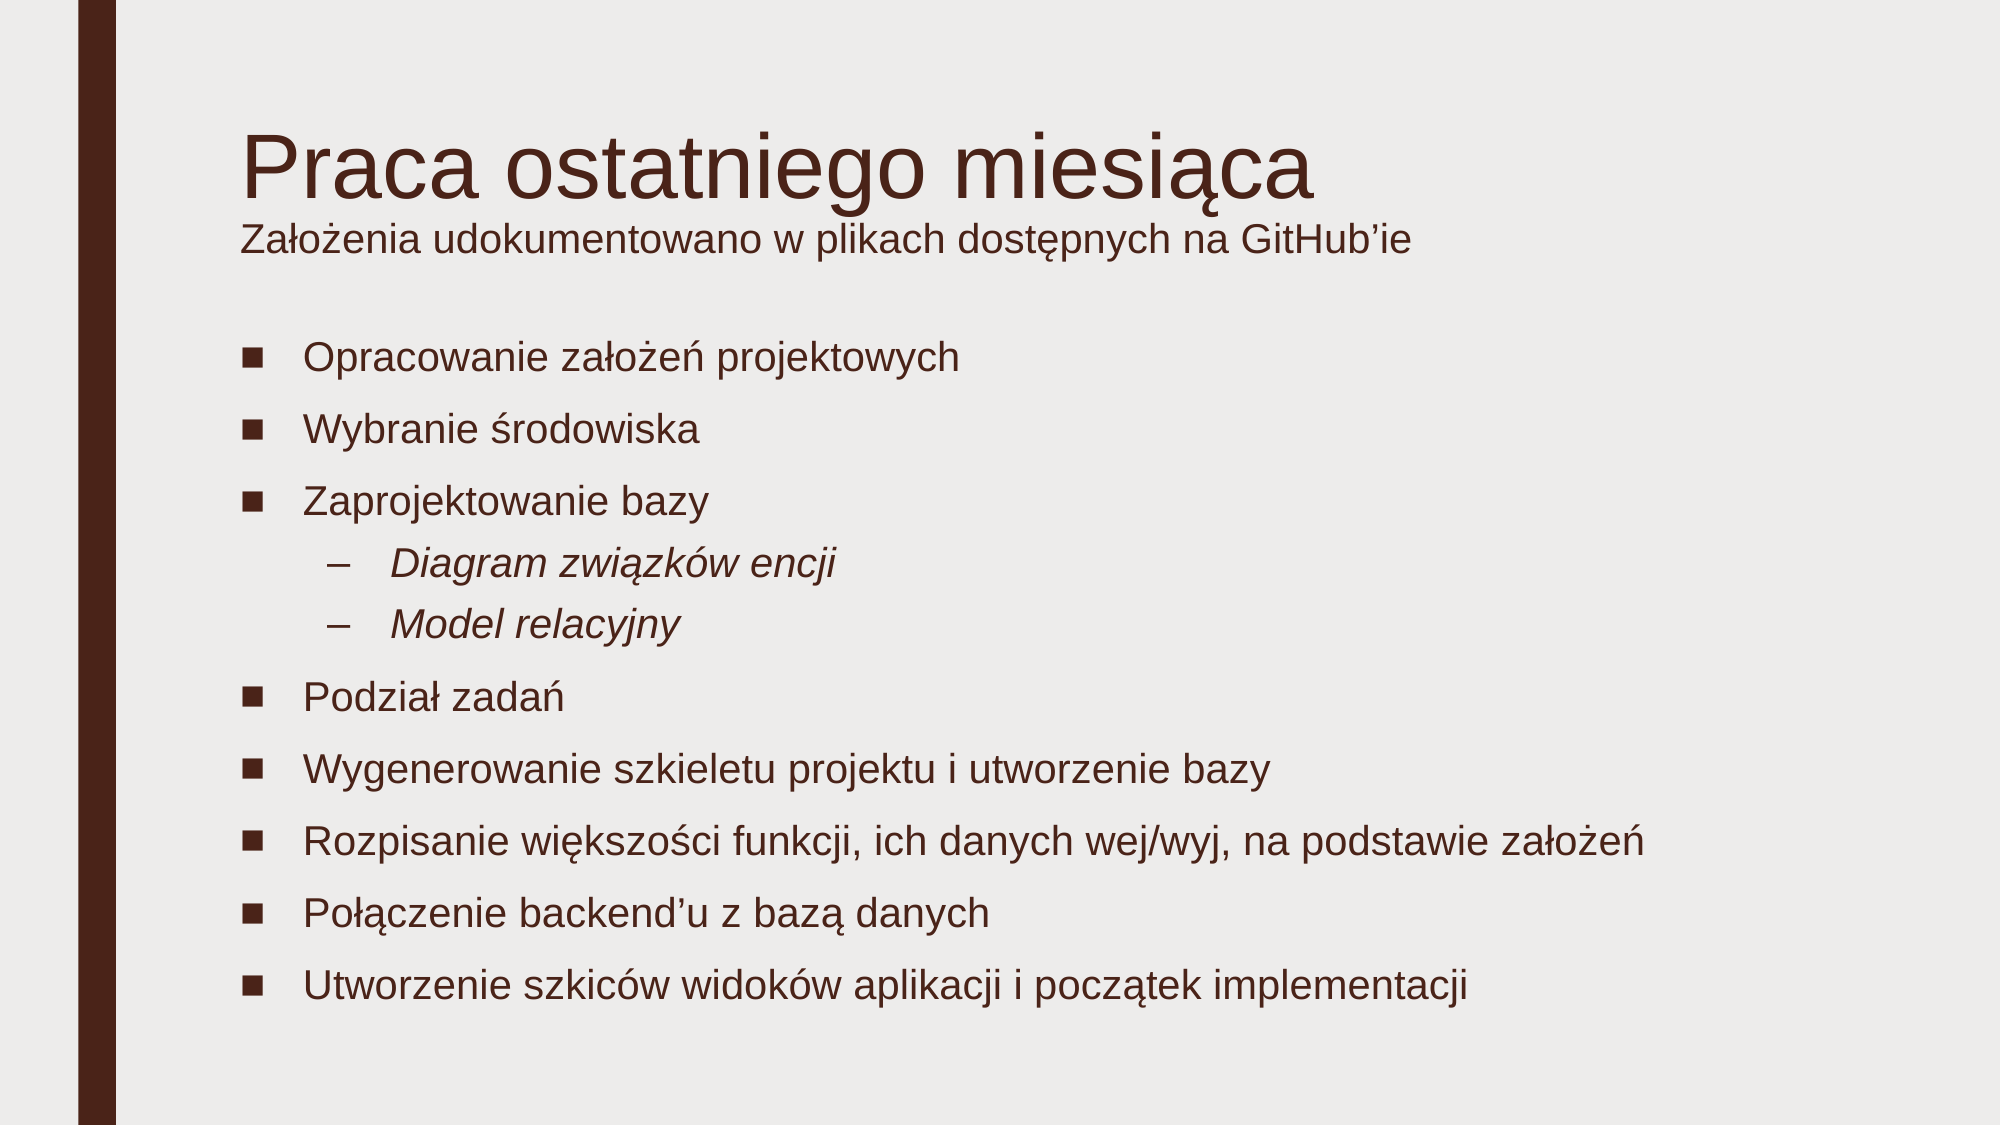

# Praca ostatniego miesiąca Założenia udokumentowano w plikach dostępnych na GitHub’ie
Opracowanie założeń projektowych
Wybranie środowiska
Zaprojektowanie bazy
Diagram związków encji
Model relacyjny
Podział zadań
Wygenerowanie szkieletu projektu i utworzenie bazy
Rozpisanie większości funkcji, ich danych wej/wyj, na podstawie założeń
Połączenie backend’u z bazą danych
Utworzenie szkiców widoków aplikacji i początek implementacji